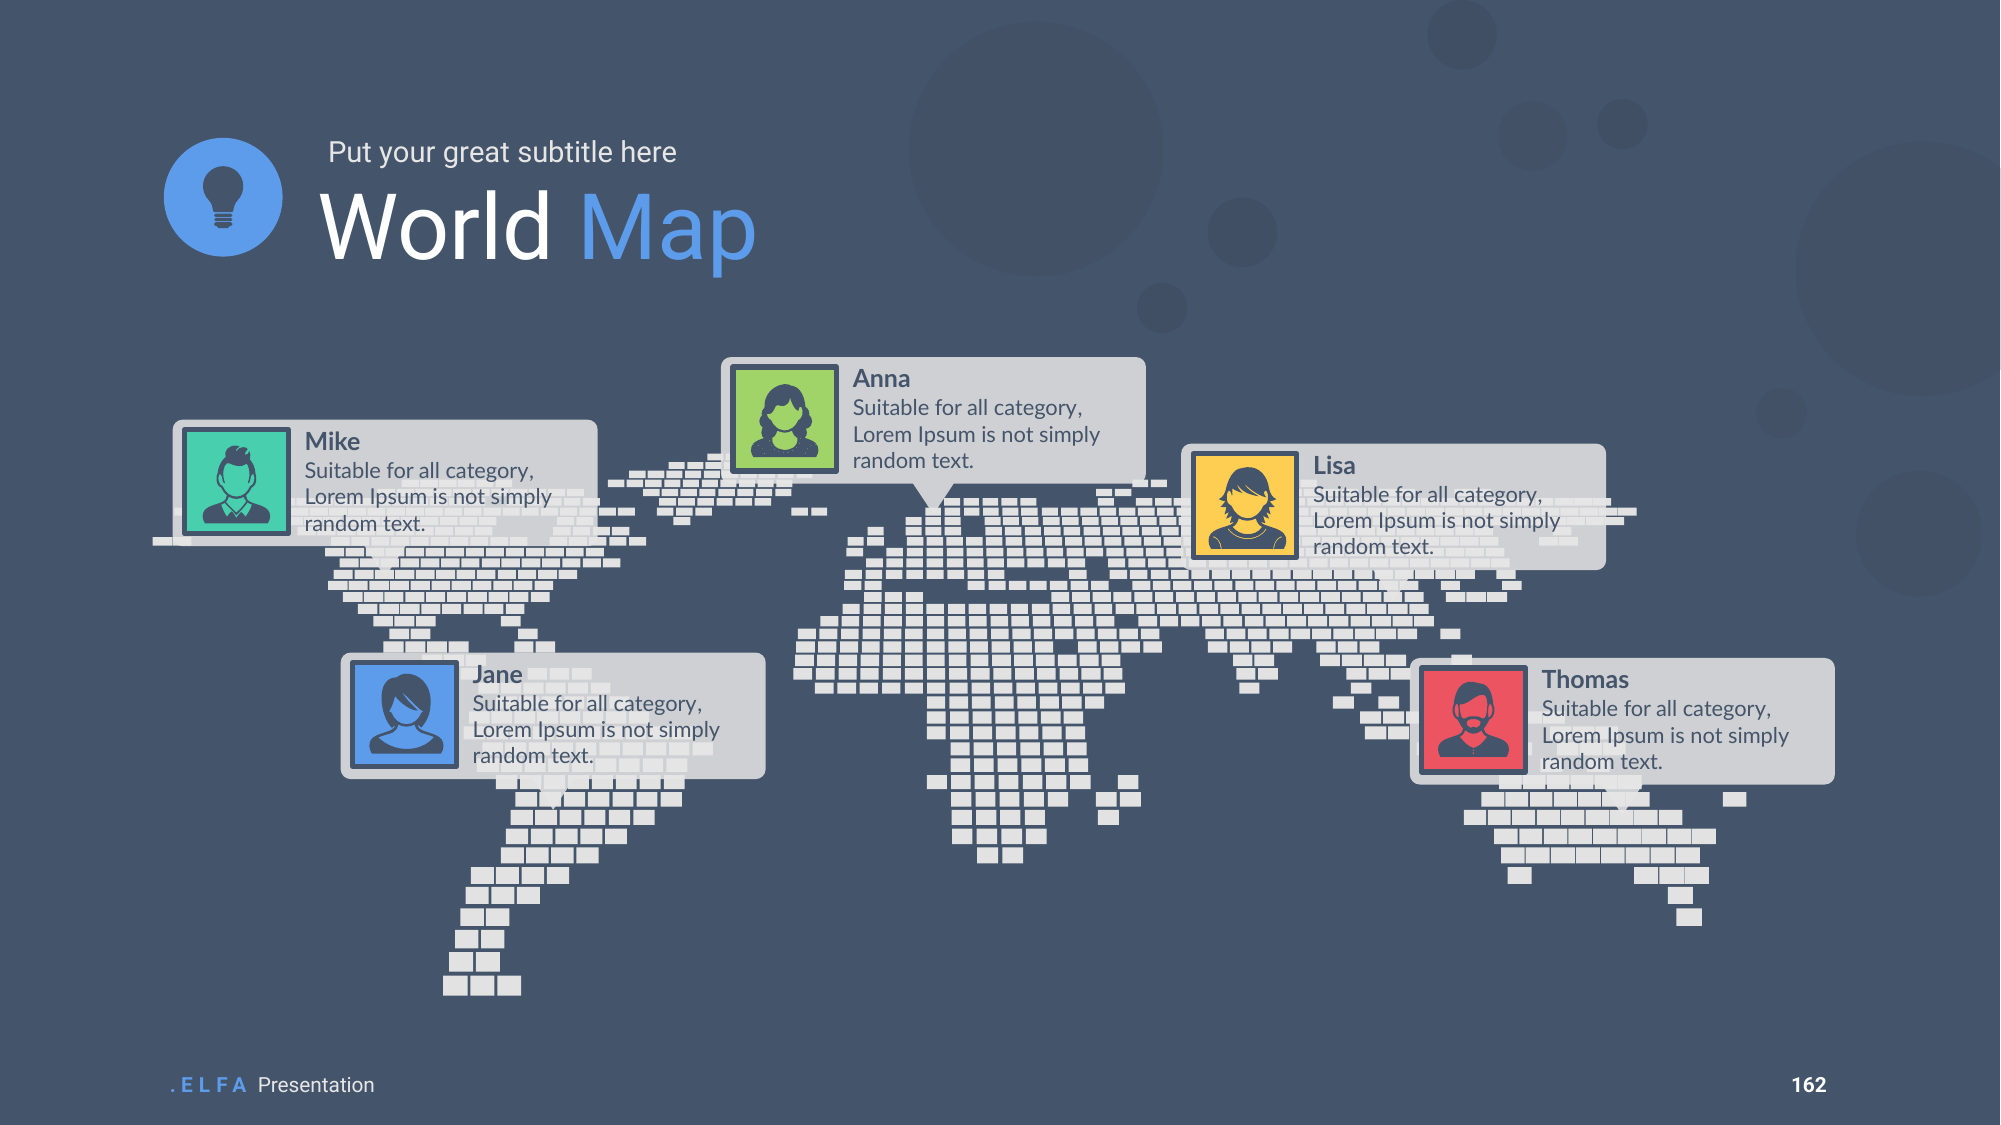

Put your great subtitle here

World Map

Anna

Suitable for all category, Lorem Ipsum is not simply random text.
Mike

Lisa

Suitable for all category, Lorem Ipsum is not simply random text.

Suitable for all category, Lorem Ipsum is not simply random text.
Jane

Thomas

Suitable for all category, Lorem Ipsum is not simply random text.
Suitable for all category, Lorem Ipsum is not simply random text.